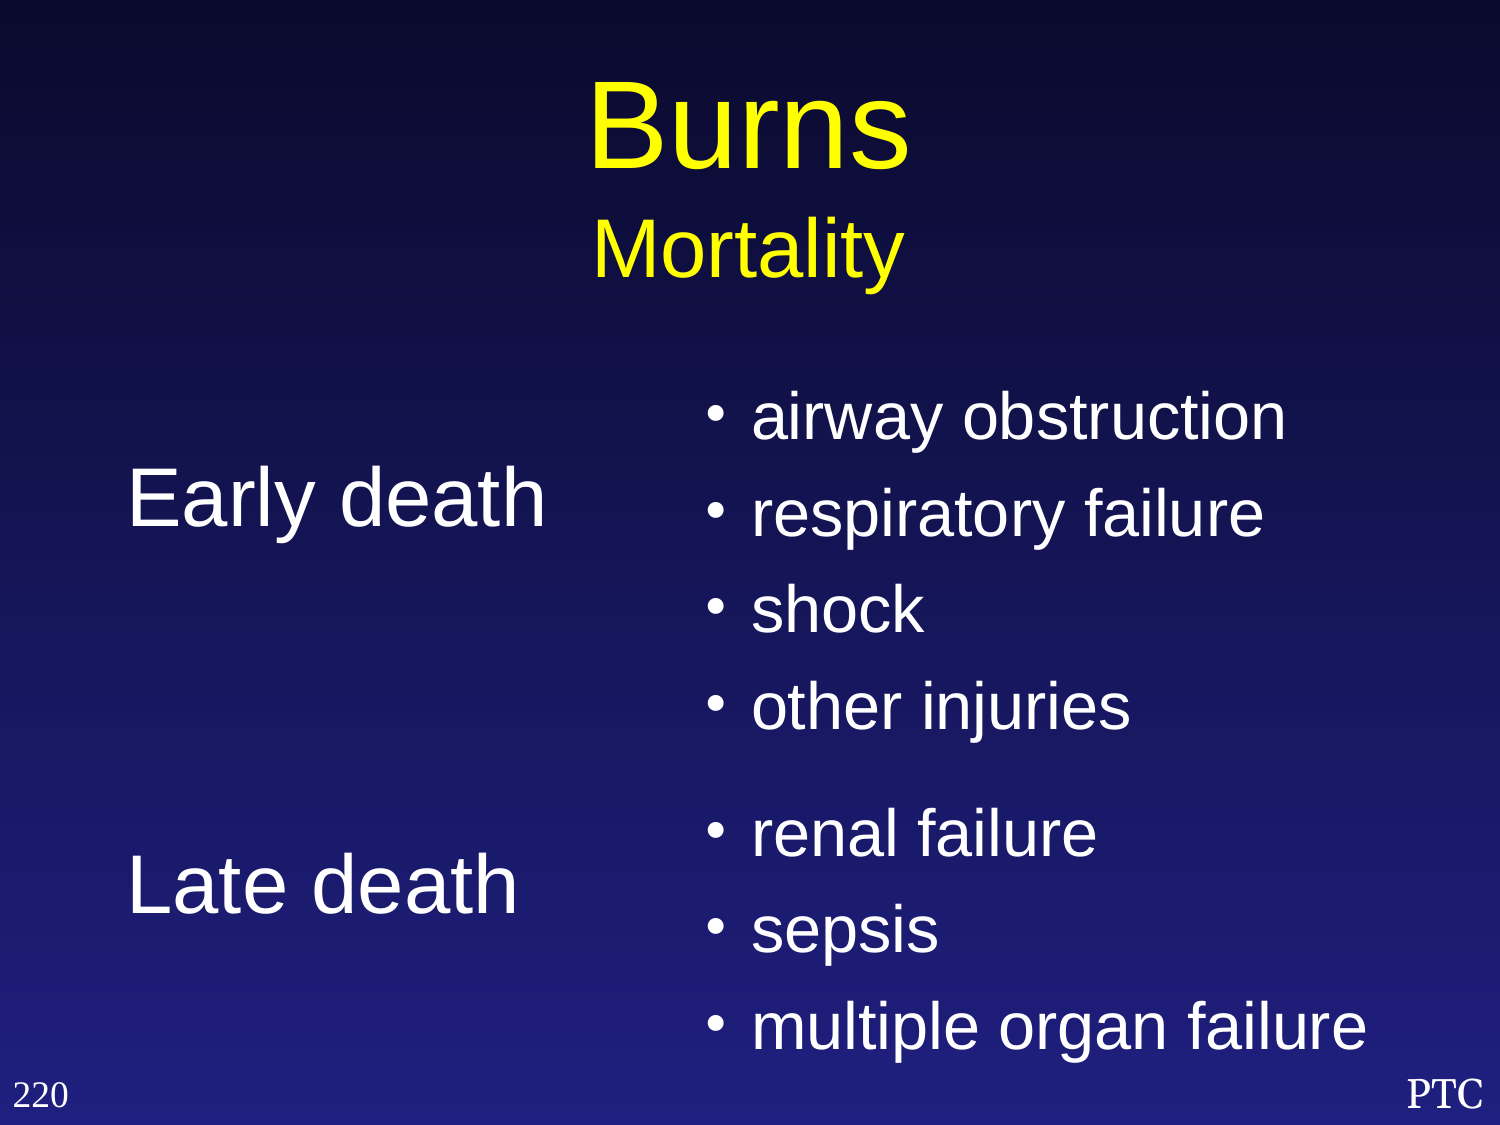

Burns
Mortality

Early death

Late death
airway obstruction
respiratory failure
shock
other injuries

renal failure
sepsis
multiple organ failure
220